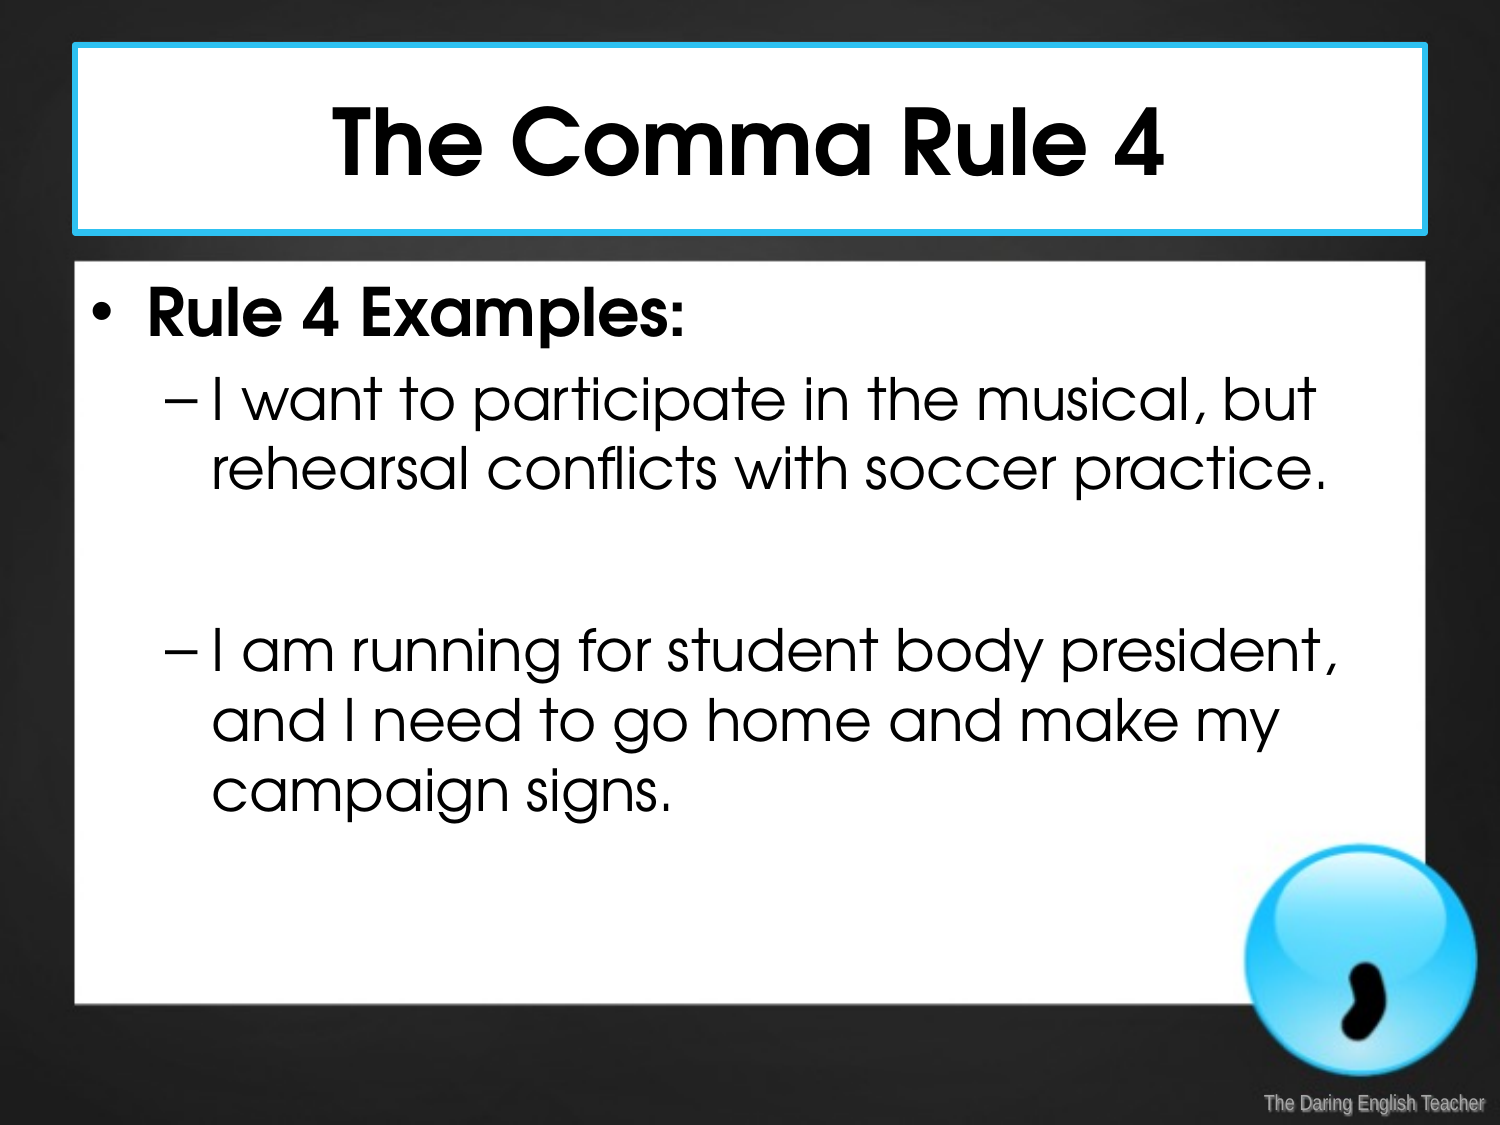

# The Comma Rule 4
Rule 4 Examples:
I want to participate in the musical, but rehearsal conflicts with soccer practice.

I am running for student body president, and I need to go home and make my campaign signs.